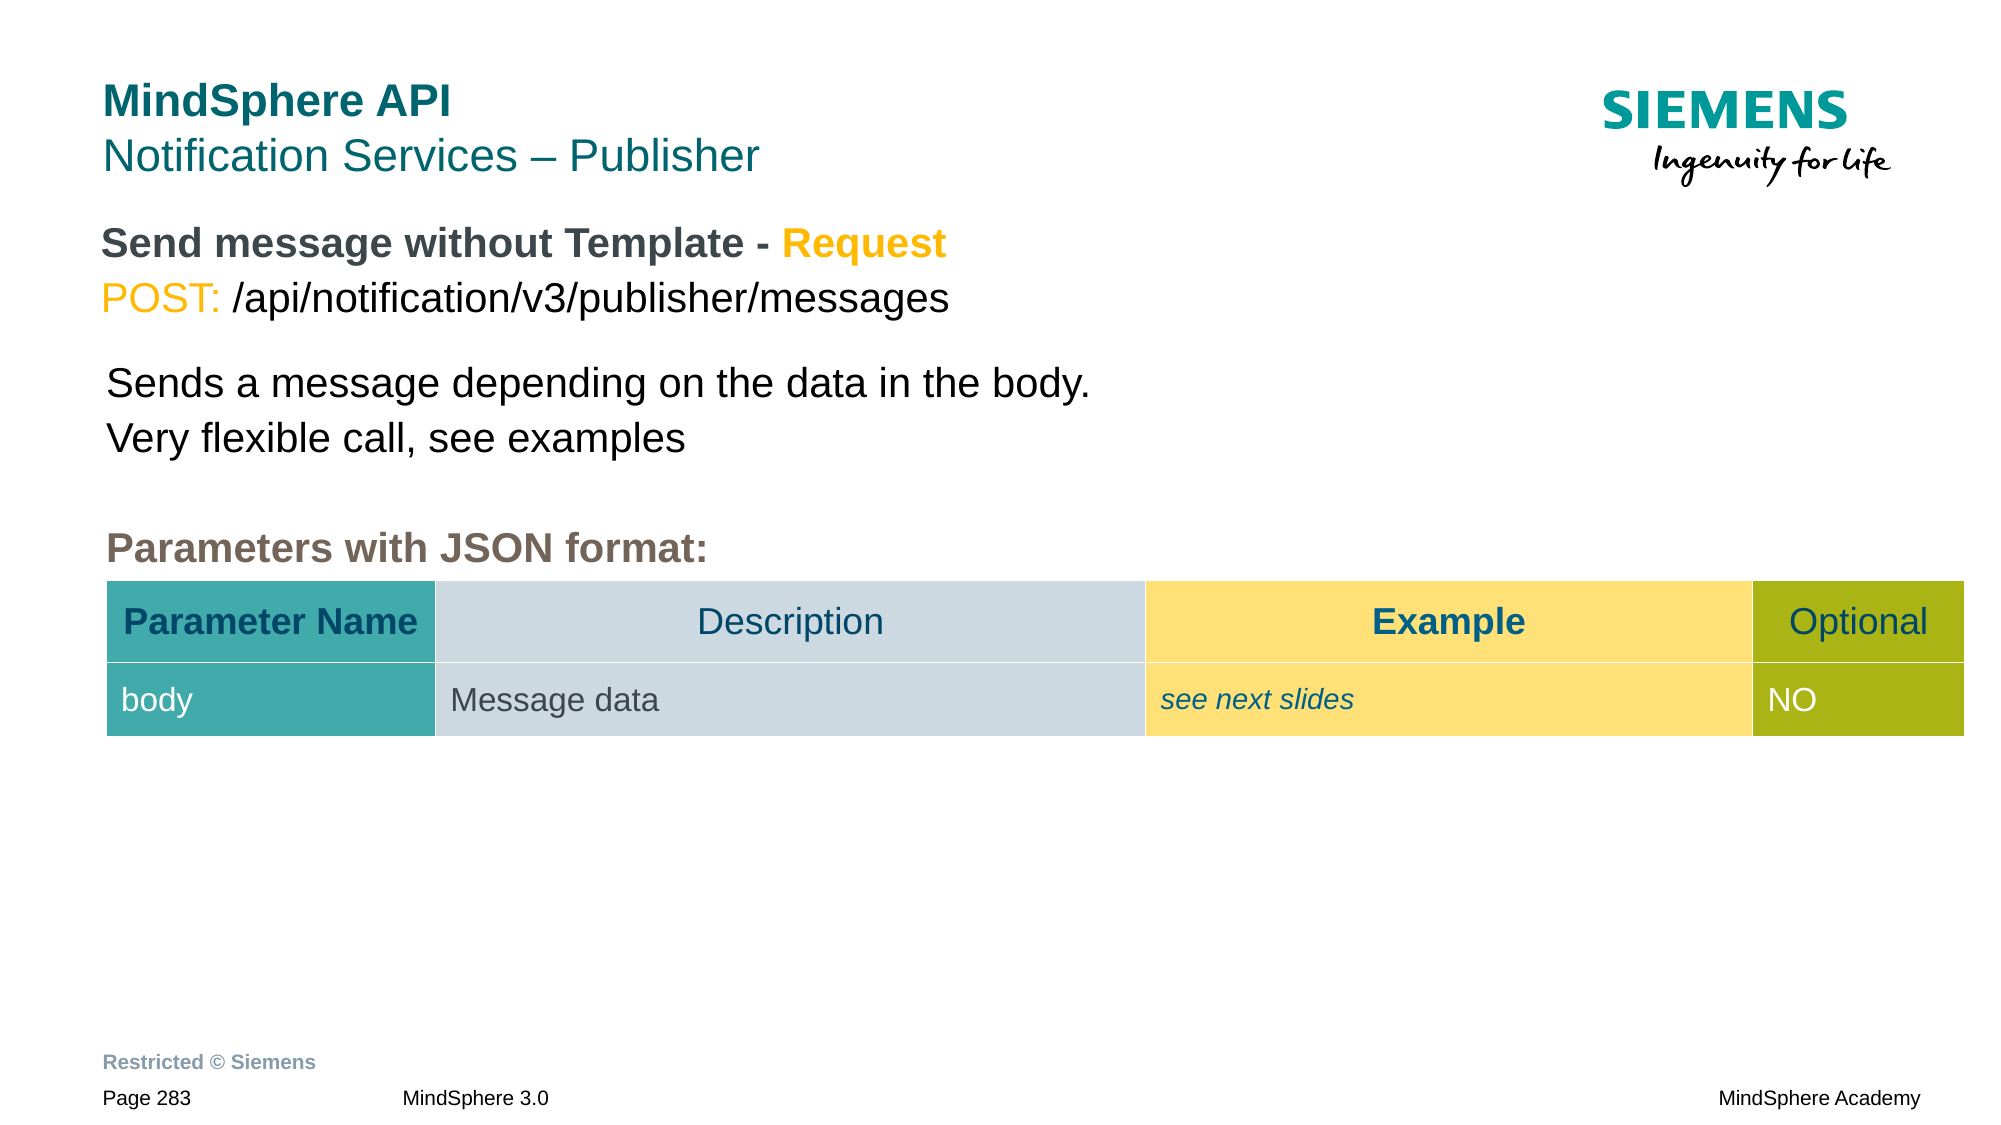

# MindSphere API Notification Services – Publisher
Send message without Template - Request
POST: /api/notification/v3/publisher/messages
Sends a message depending on the data in the body.
Very flexible call, see examples

Parameters with JSON format:

| Parameter Name | Description | Example | Optional |
| --- | --- | --- | --- |
| body | Message data | see next slides | NO |